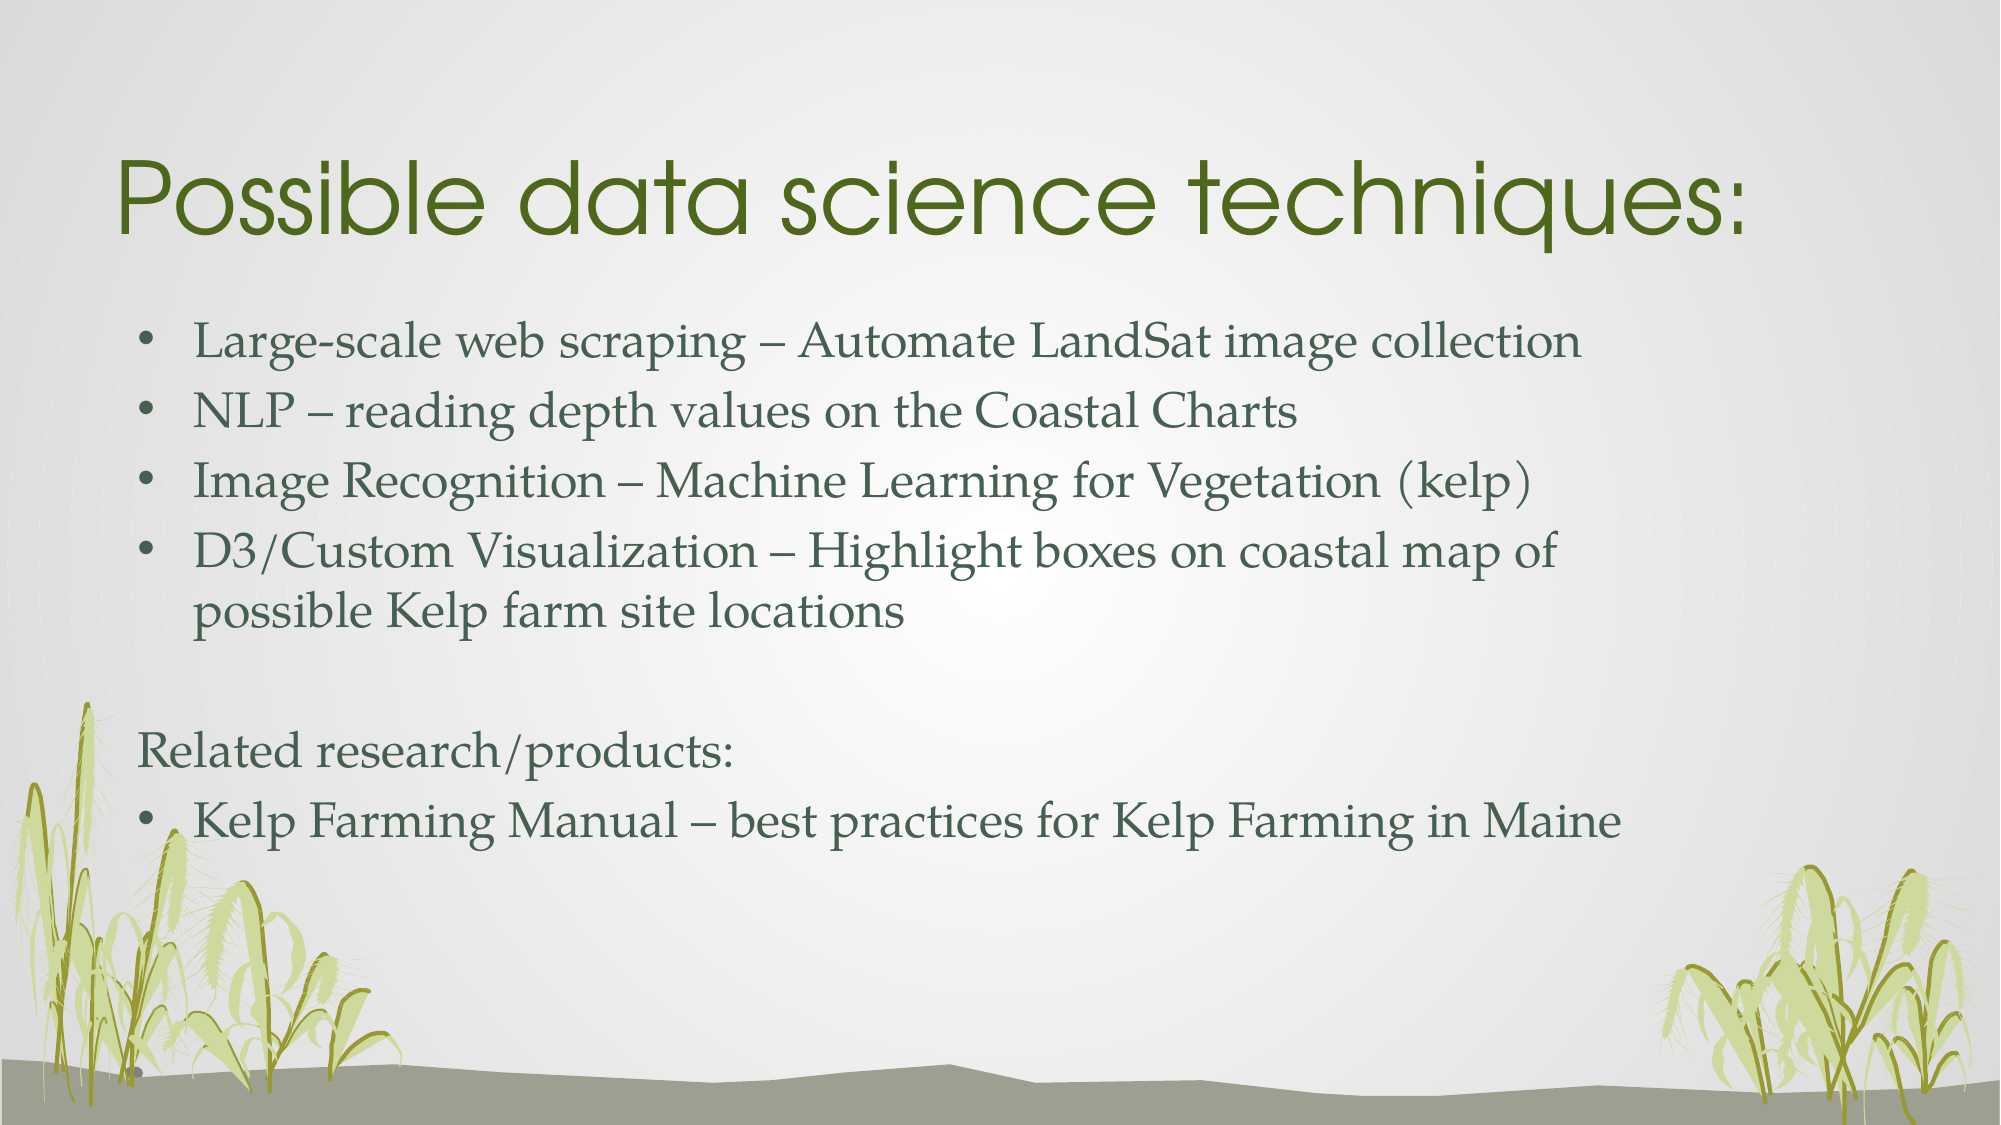

# Possible data science techniques:
Large-scale web scraping – Automate LandSat image collection
NLP – reading depth values on the Coastal Charts
Image Recognition – Machine Learning for Vegetation (kelp)
D3/Custom Visualization – Highlight boxes on coastal map of possible Kelp farm site locations

Related research/products:
Kelp Farming Manual – best practices for Kelp Farming in Maine